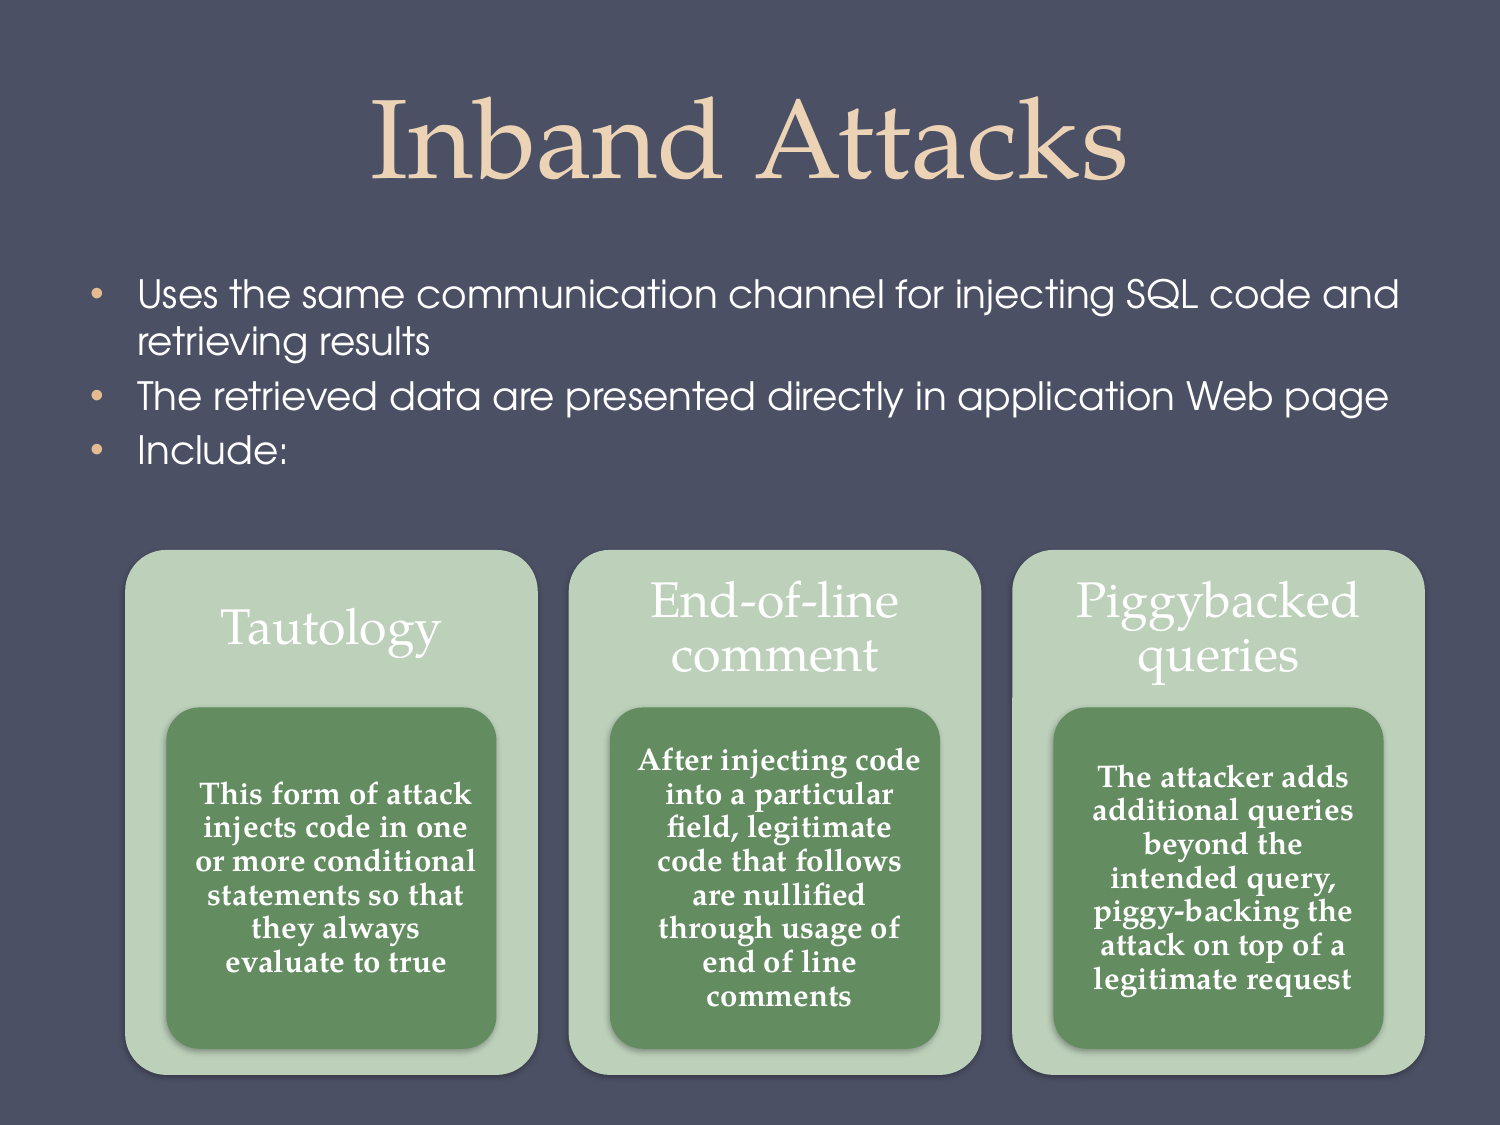

# Inband Attacks
Uses the same communication channel for injecting SQL code and retrieving results
The retrieved data are presented directly in application Web page
Include:

Tautology
This form of attack injects code in one or more conditional statements so that they always evaluate to true
End-of-line comment
After injecting code into a particular field, legitimate code that follows are nullified through usage of end of line comments
Piggybacked queries
The attacker adds additional queries beyond the intended query, piggy-backing the attack on top of a legitimate request